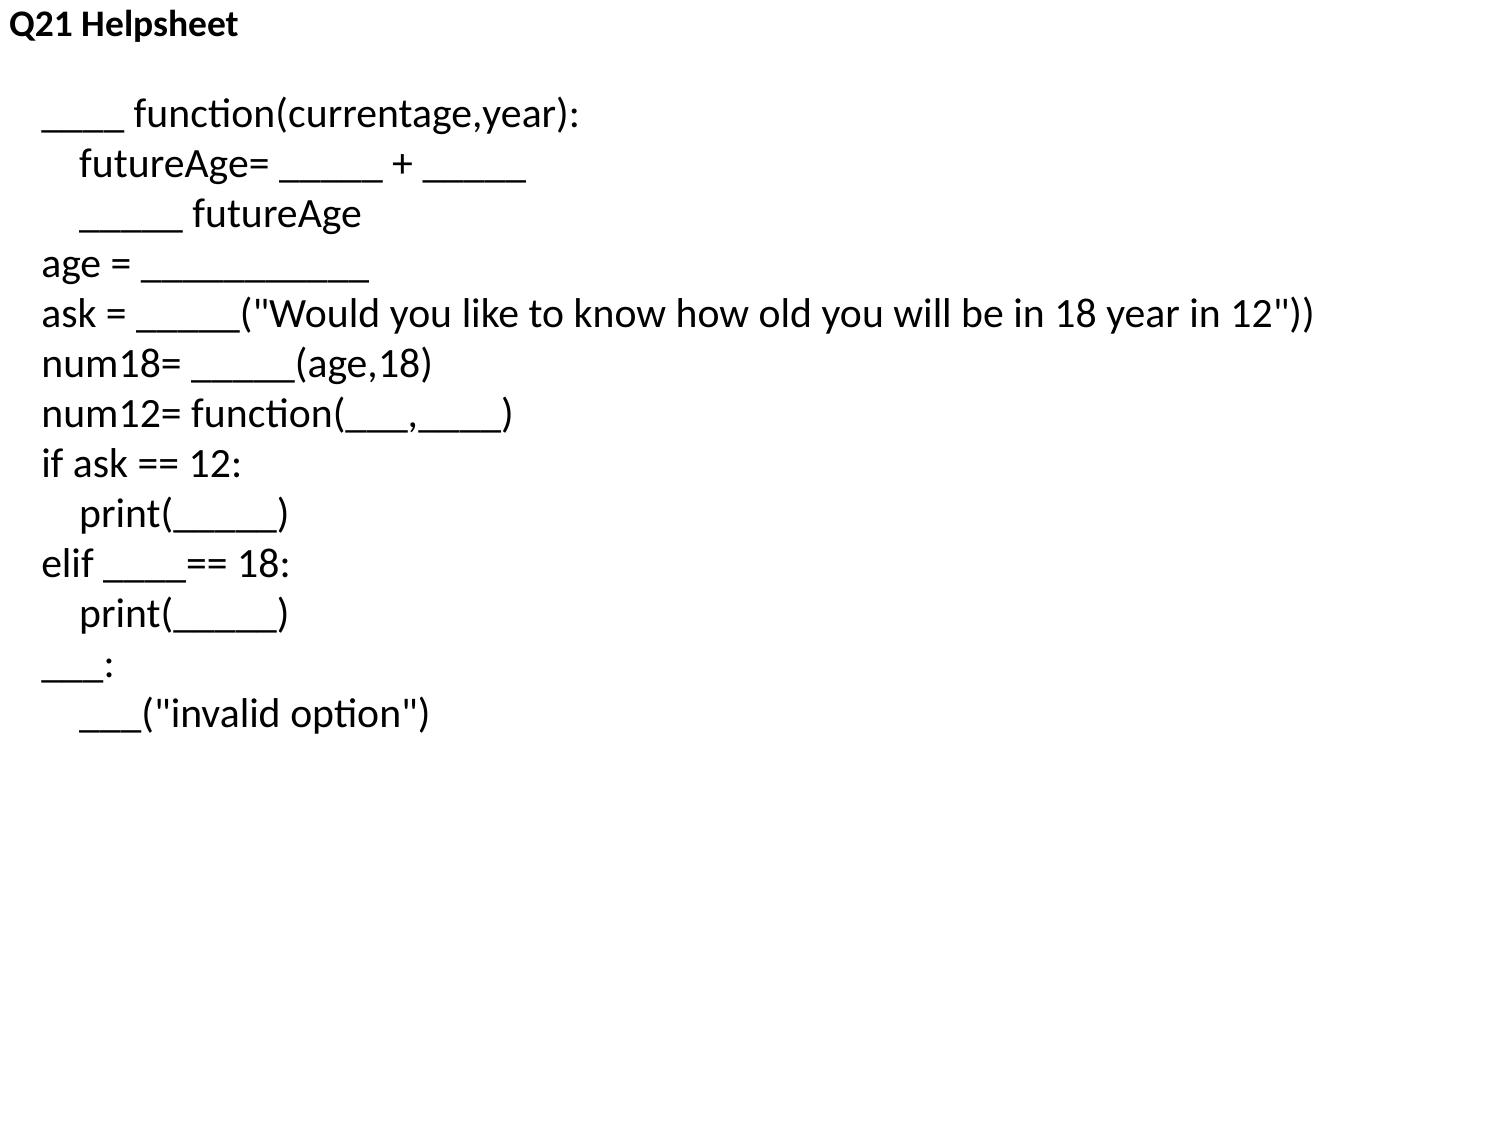

Q21 Helpsheet

____ function(currentage,year):
    futureAge= _____ + _____
    _____ futureAge
age = ___________
ask = _____("Would you like to know how old you will be in 18 year in 12"))
num18= _____(age,18)
num12= function(___,____)
if ask == 12:
    print(_____)
elif ____== 18:
    print(_____)
___:
    ___("invalid option")